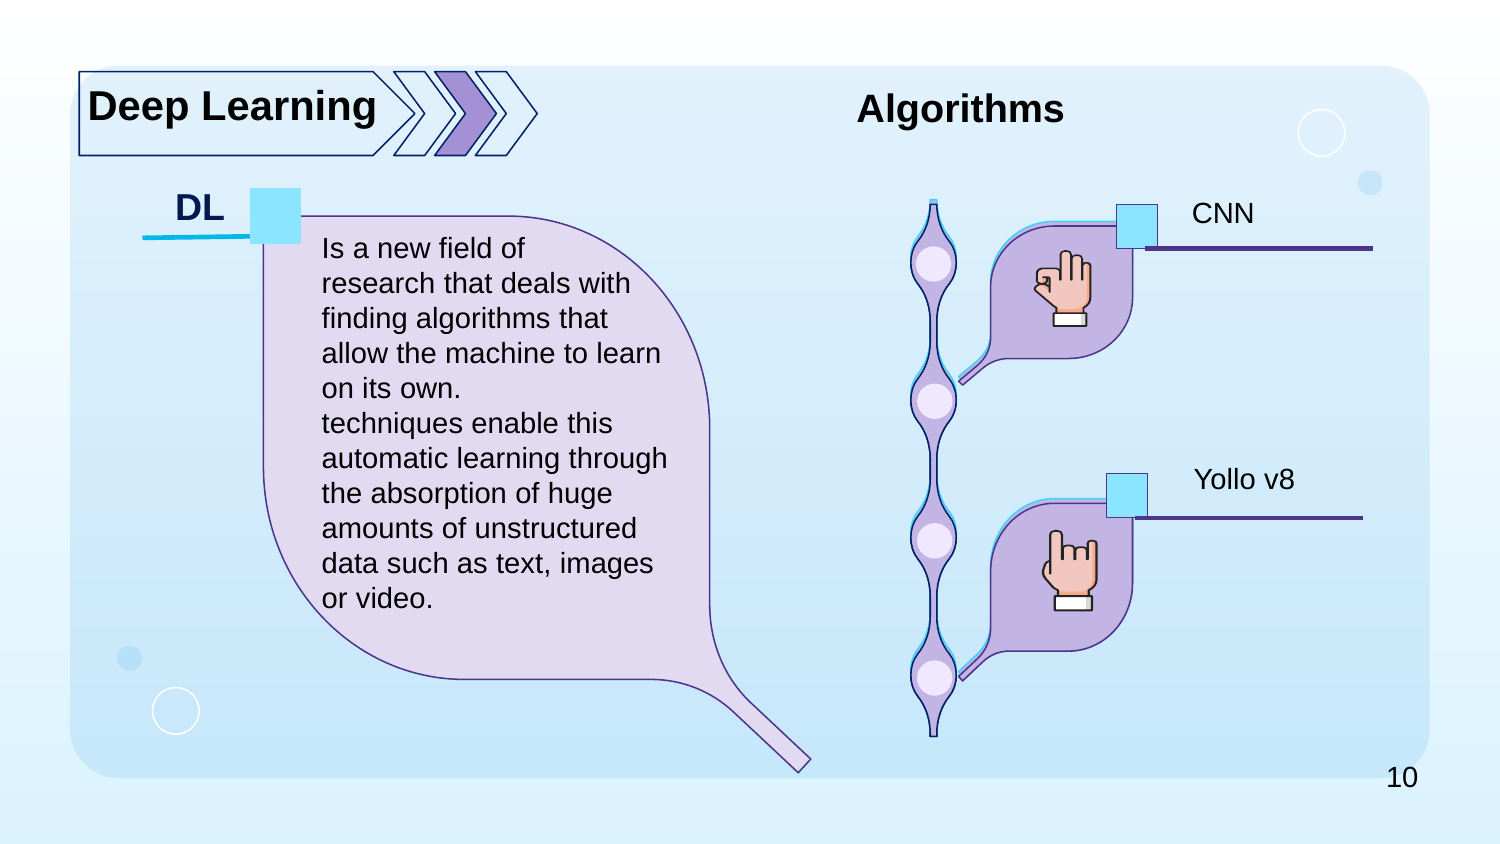

Deep Learning

Algorithms
DL

CNN

Is a new field of
research that deals with finding algorithms that allow the machine to learn on its own.
techniques enable this automatic learning through the absorption of huge amounts of unstructured data such as text, images   or video.

Yollo v8

10